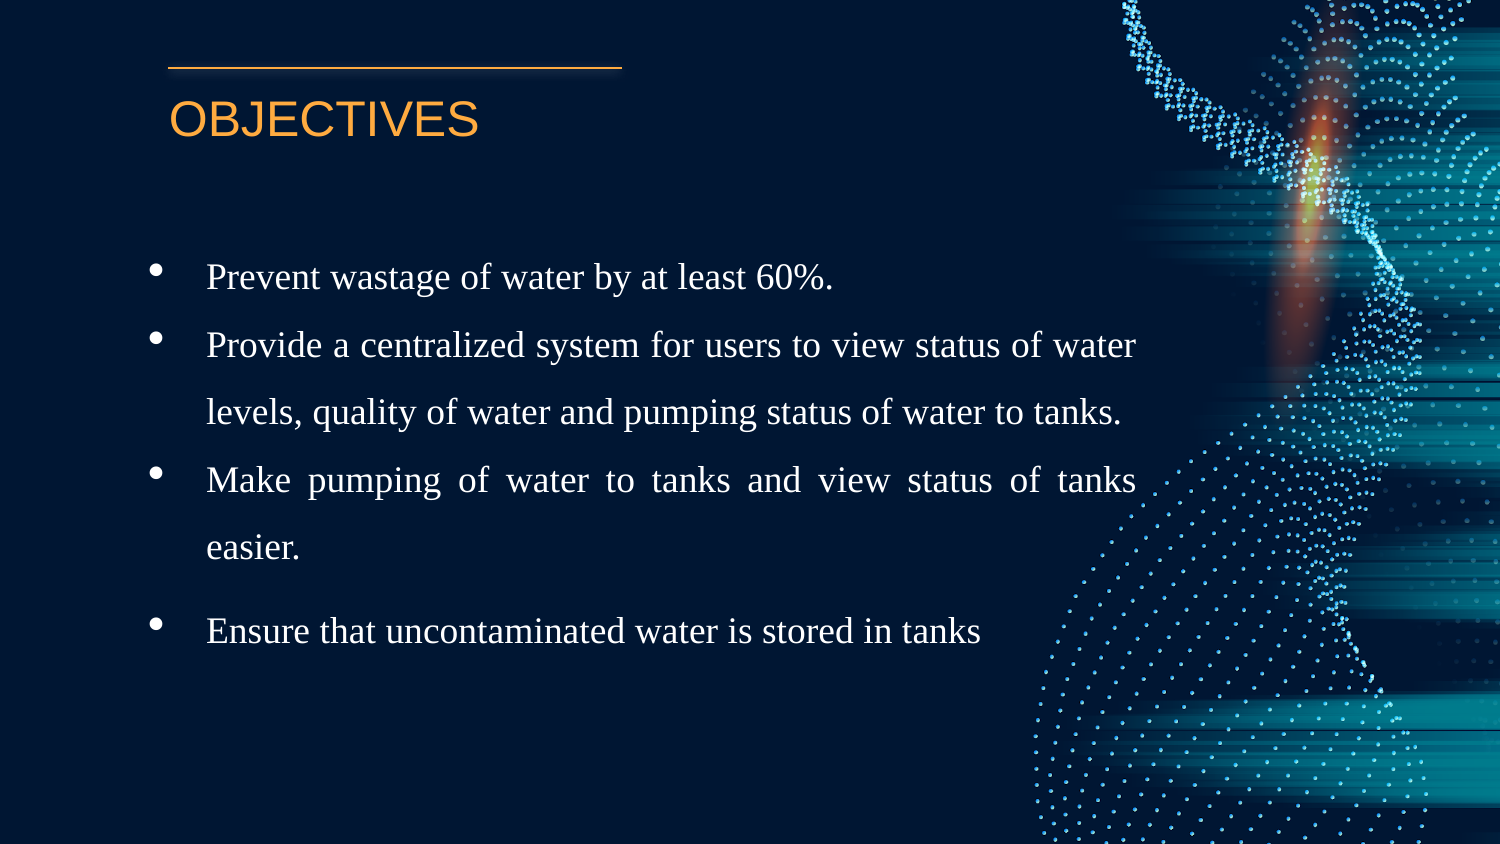

# OBJECTIVES
Prevent wastage of water by at least 60%.
Provide a centralized system for users to view status of water levels, quality of water and pumping status of water to tanks.
Make pumping of water to tanks and view status of tanks easier.
Ensure that uncontaminated water is stored in tanks